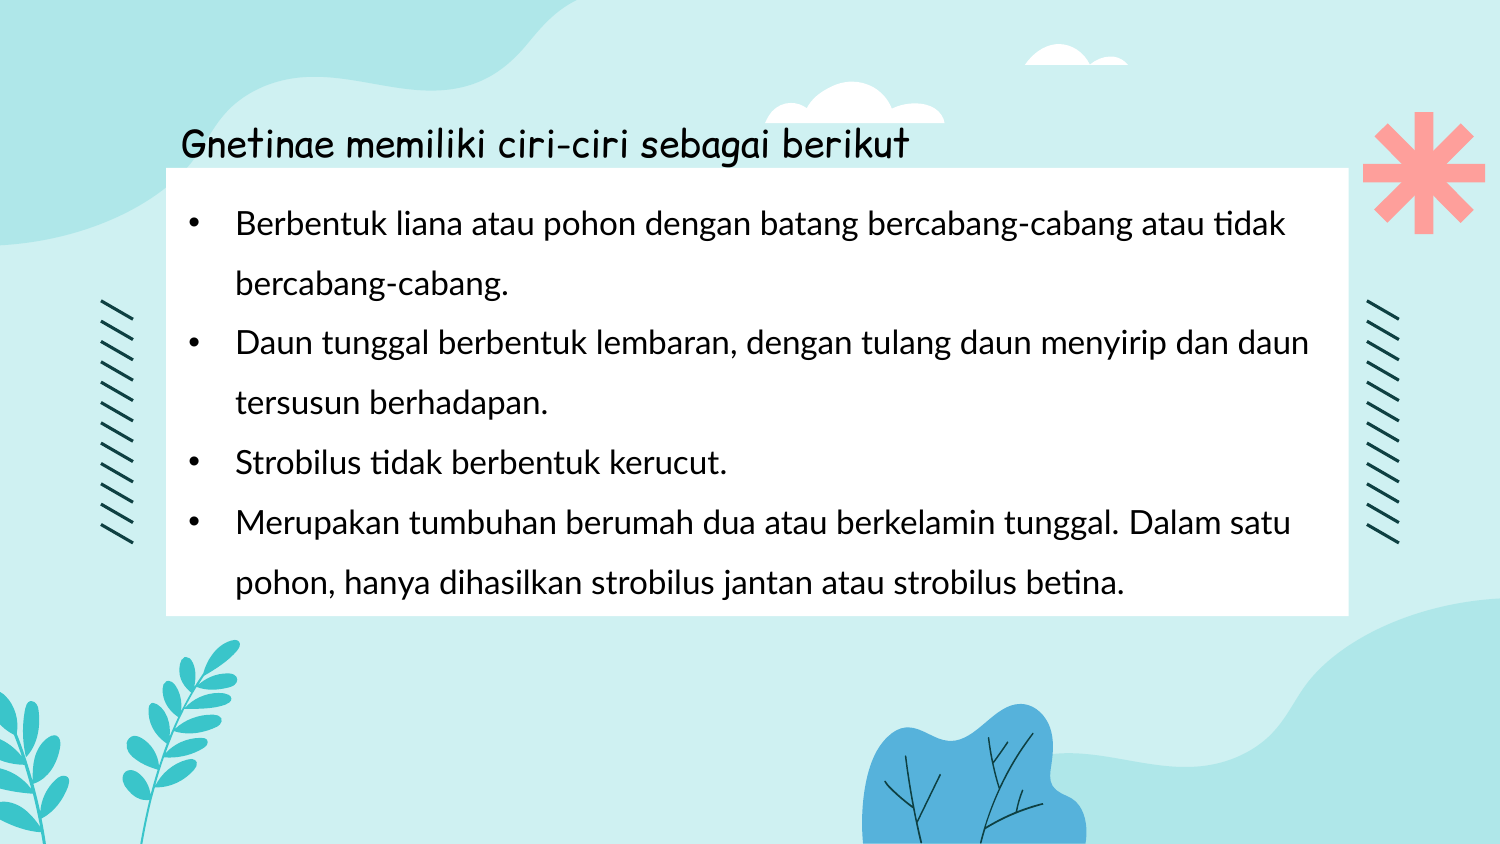

Gnetinae memiliki ciri-ciri sebagai berikut

Berbentuk liana atau pohon dengan batang bercabang-cabang atau tidak bercabang-cabang.
Daun tunggal berbentuk lembaran, dengan tulang daun menyirip dan daun tersusun berhadapan.
Strobilus tidak berbentuk kerucut.
Merupakan tumbuhan berumah dua atau berkelamin tunggal. Dalam satu pohon, hanya dihasilkan strobilus jantan atau strobilus betina.